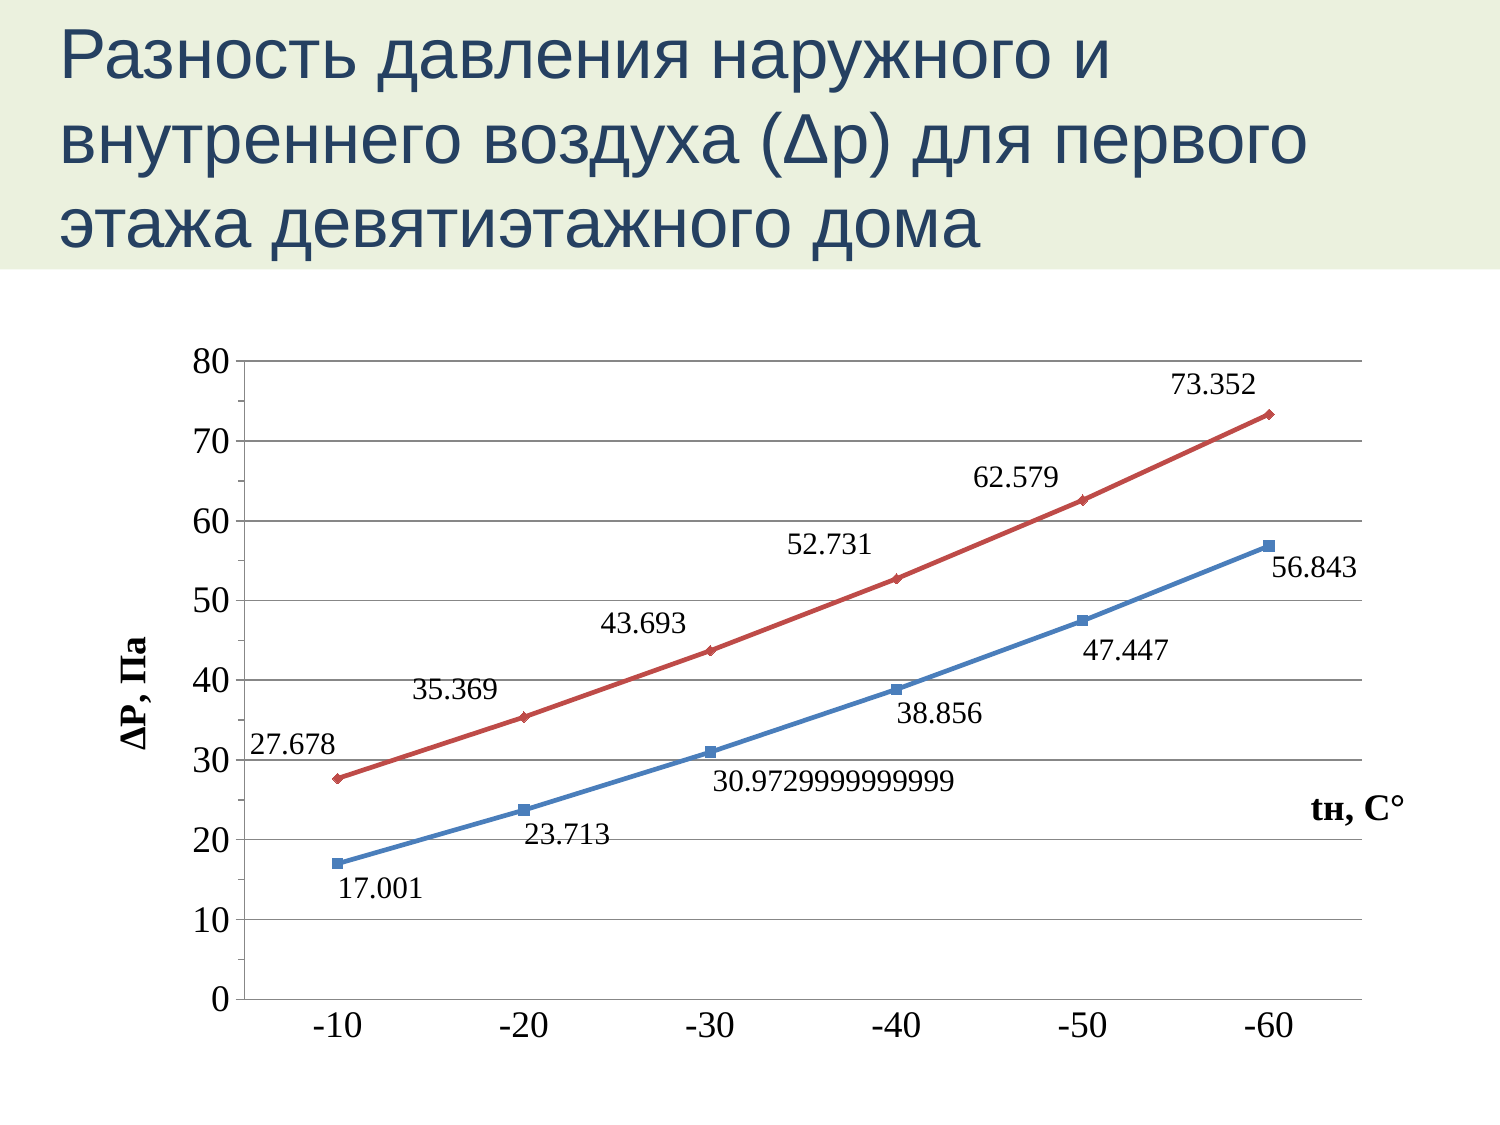

Разность давления наружного и внутреннего воздуха (Δp) для первого этажа девятиэтажного дома

### Chart

| Category | Инфильтрация воздуха  2-ух этажного здания при ν=1 м/с | Инфильтрация воздуха  2-ух этажного здания при ν=6 м/с2 |
|---|---|---|
| -10 | 17.001 | 27.678 |
| -20 | 23.713 | 35.369 |
| -30 | 30.97299999999989 | 43.69300000000001 |
| -40 | 38.856 | 52.731 |
| -50 | 47.447 | 62.579 |
| -60 | 56.843 | 73.35199999999999 |